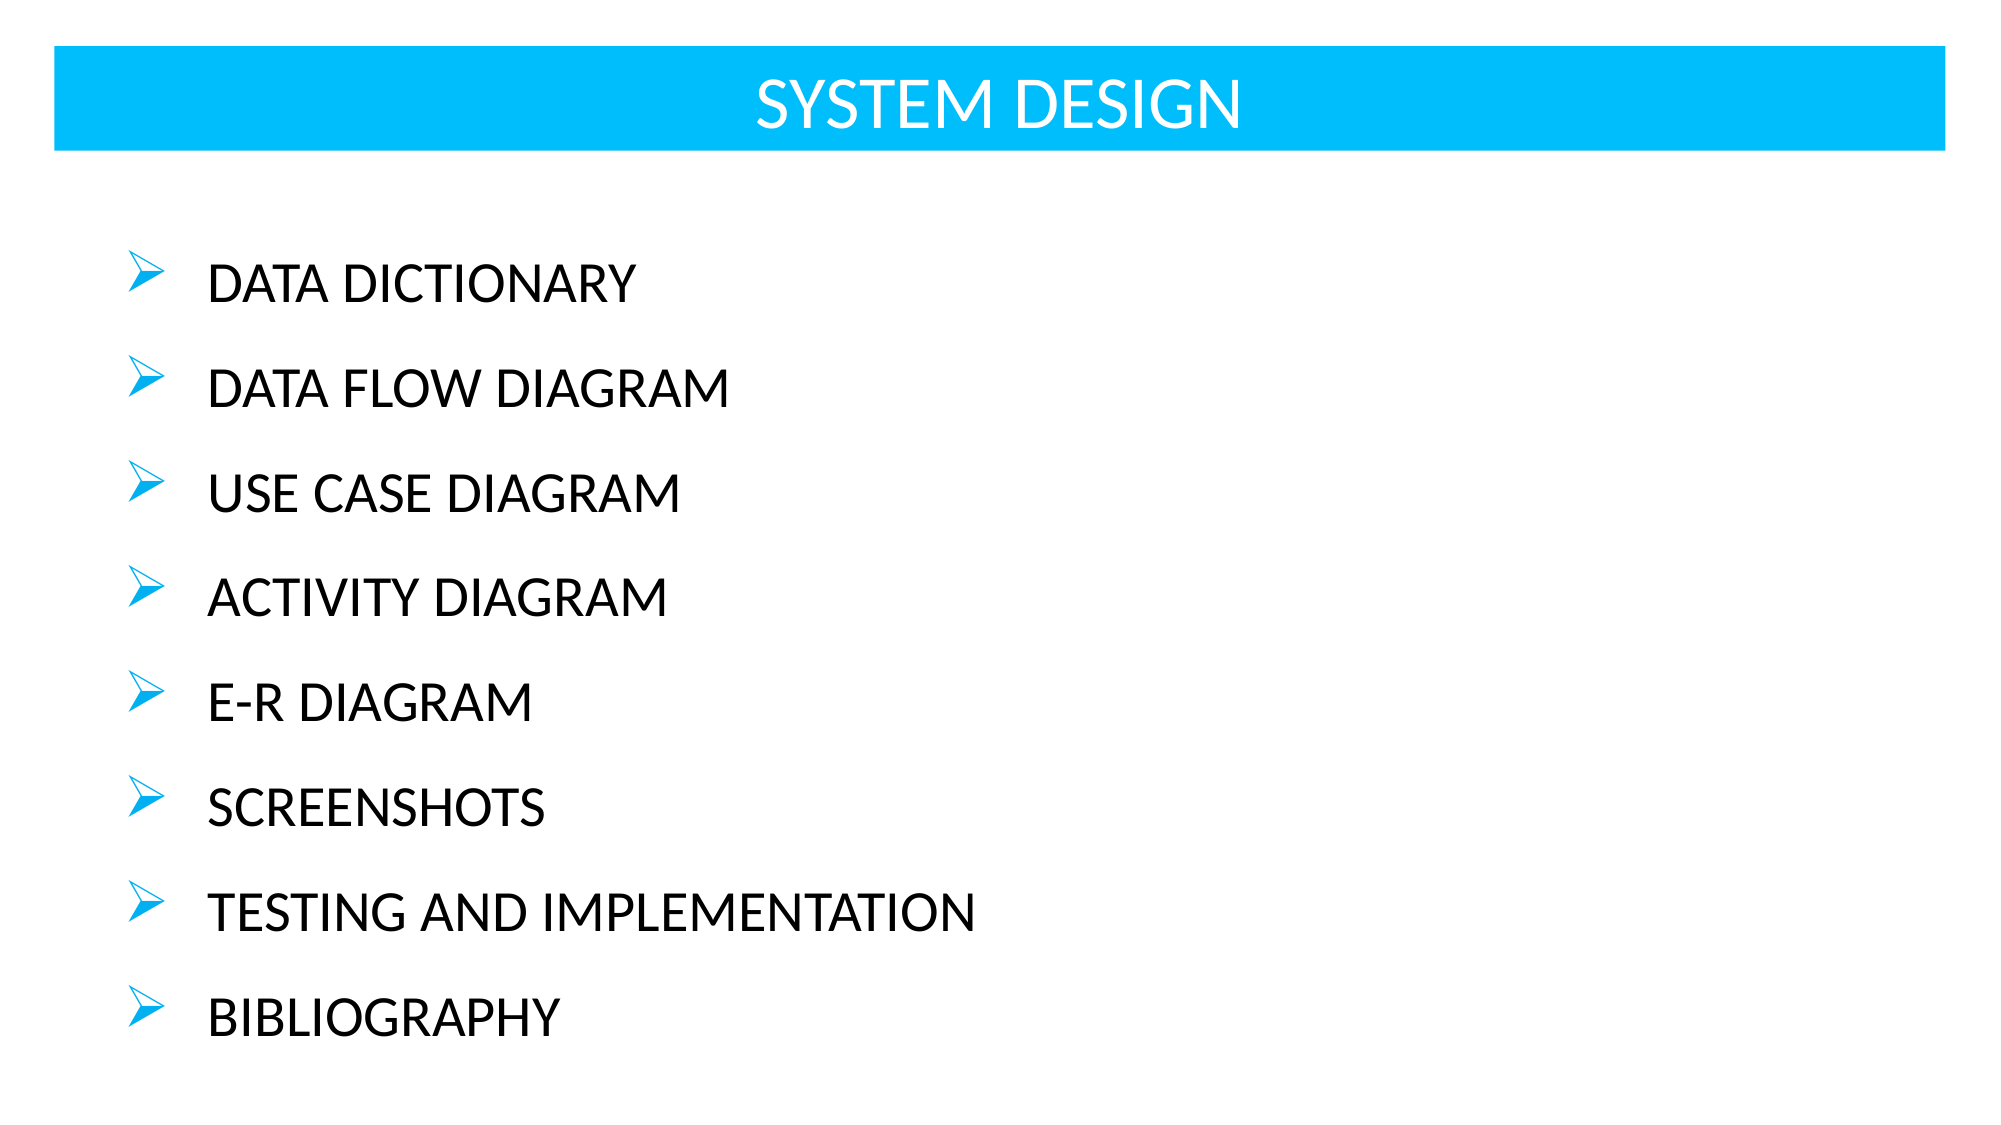

SYSTEM DESIGN
DATA DICTIONARY
DATA FLOW DIAGRAM
USE CASE DIAGRAM
ACTIVITY DIAGRAM
E-R DIAGRAM
SCREENSHOTS
TESTING AND IMPLEMENTATION
BIBLIOGRAPHY